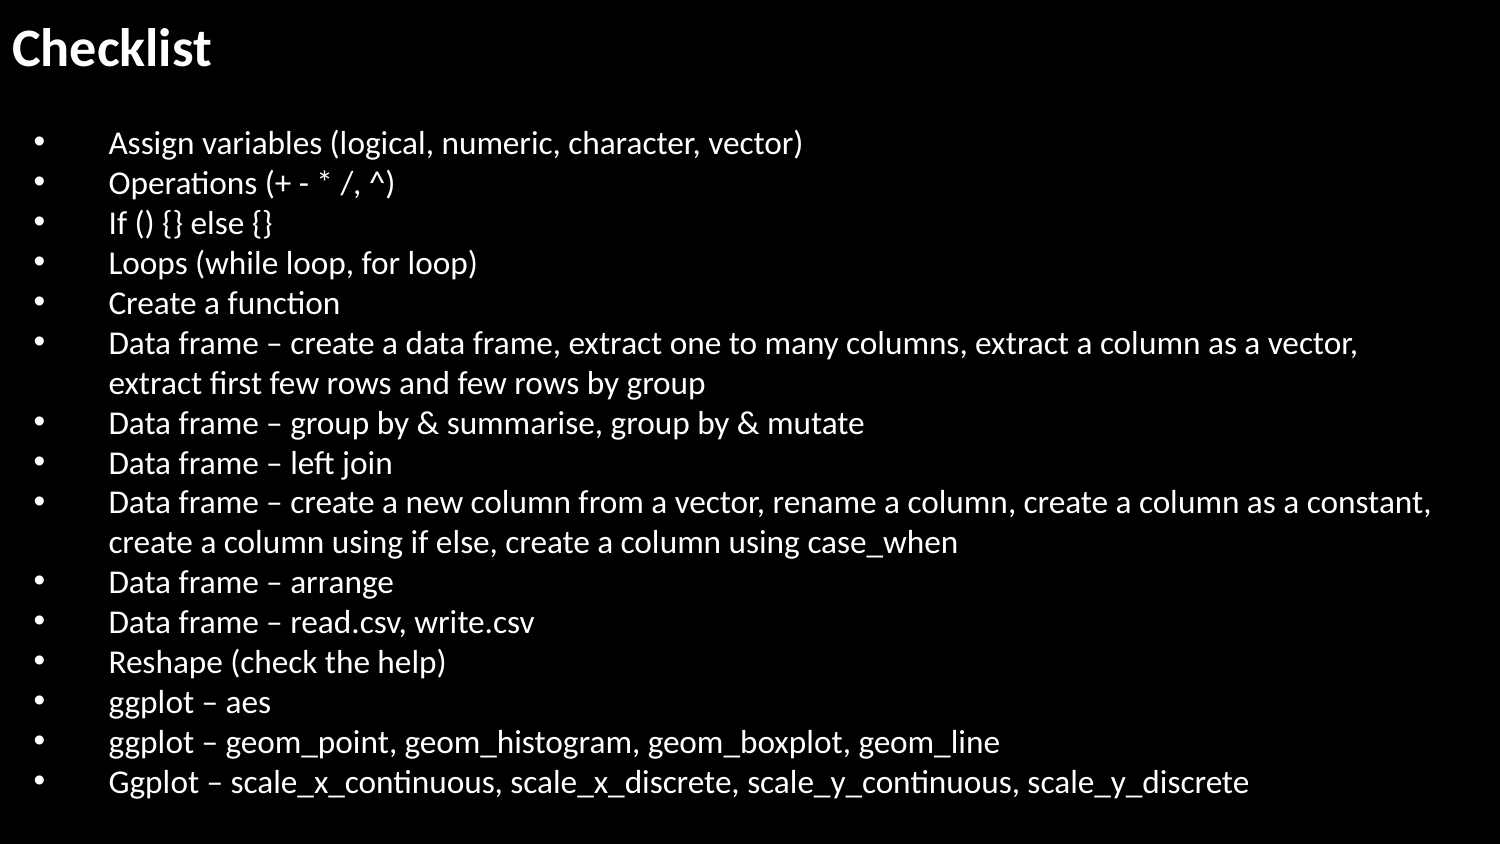

# Checklist
Assign variables (logical, numeric, character, vector)
Operations (+ - * /, ^)
If () {} else {}
Loops (while loop, for loop)
Create a function
Data frame – create a data frame, extract one to many columns, extract a column as a vector, extract first few rows and few rows by group
Data frame – group by & summarise, group by & mutate
Data frame – left join
Data frame – create a new column from a vector, rename a column, create a column as a constant, create a column using if else, create a column using case_when
Data frame – arrange
Data frame – read.csv, write.csv
Reshape (check the help)
ggplot – aes
ggplot – geom_point, geom_histogram, geom_boxplot, geom_line
Ggplot – scale_x_continuous, scale_x_discrete, scale_y_continuous, scale_y_discrete